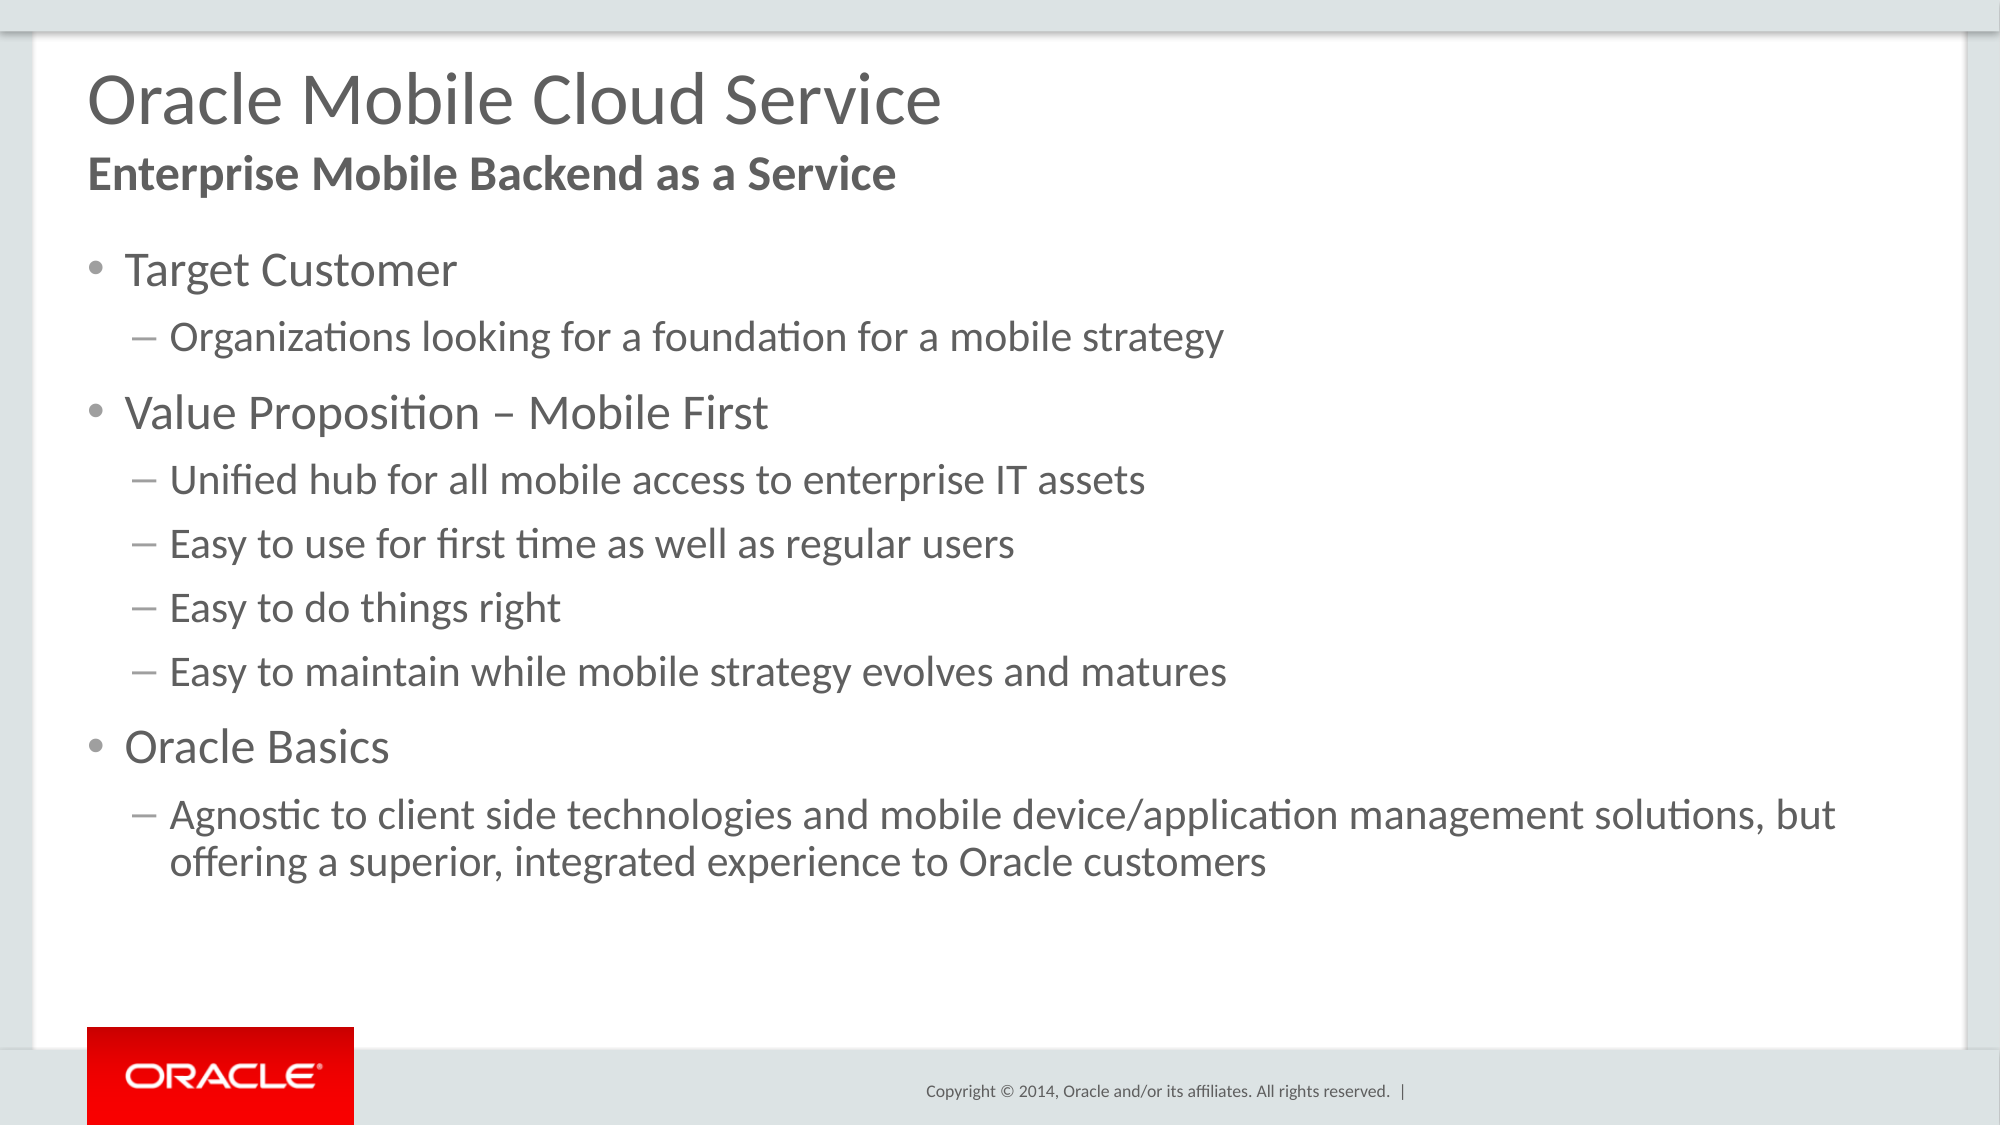

# Oracle Mobile Cloud Service
Enterprise Mobile Backend as a Service
Target Customer
Organizations looking for a foundation for a mobile strategy
Value Proposition – Mobile First
Unified hub for all mobile access to enterprise IT assets
Easy to use for first time as well as regular users
Easy to do things right
Easy to maintain while mobile strategy evolves and matures
Oracle Basics
Agnostic to client side technologies and mobile device/application management solutions, but offering a superior, integrated experience to Oracle customers